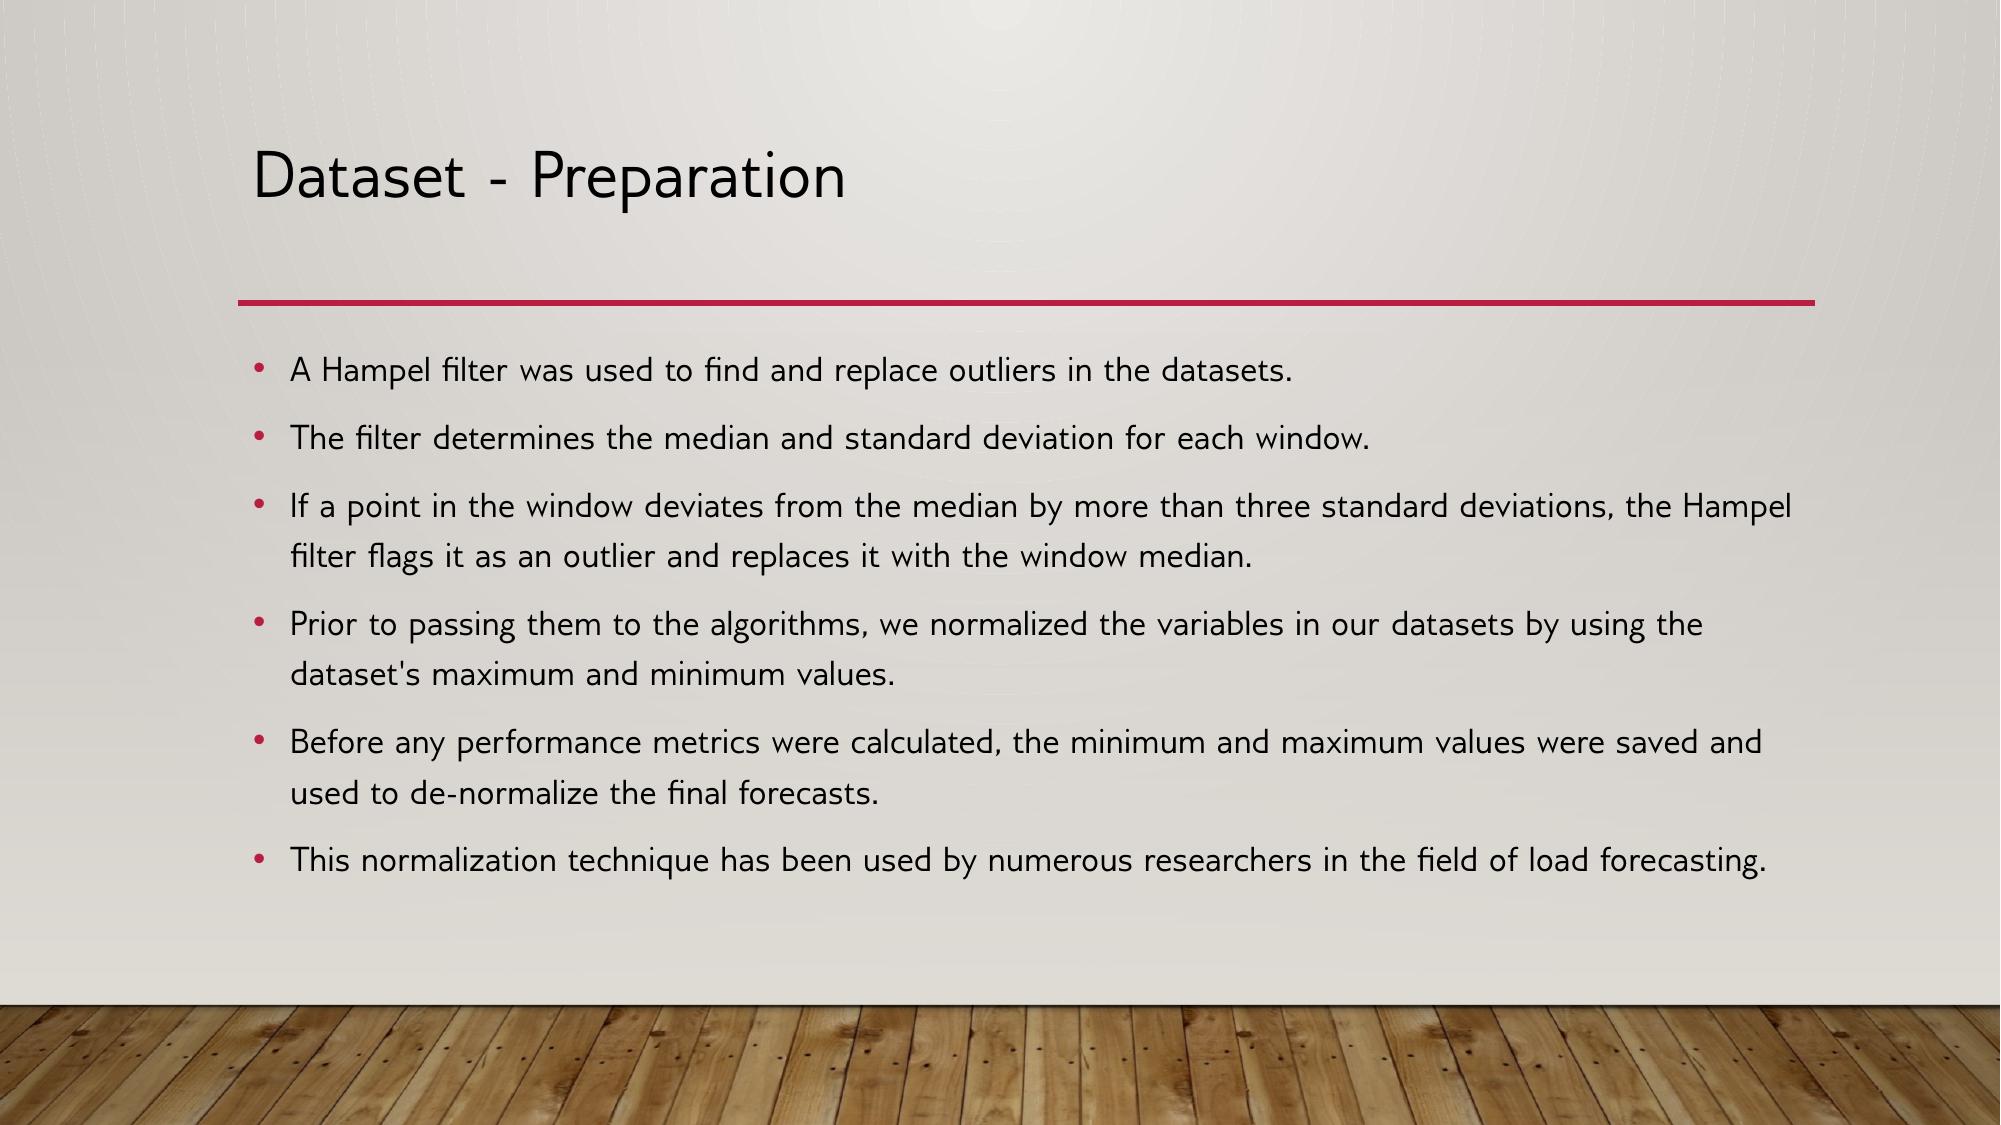

# Dataset - Preparation
A Hampel filter was used to find and replace outliers in the datasets.
The filter determines the median and standard deviation for each window.
If a point in the window deviates from the median by more than three standard deviations, the Hampel filter flags it as an outlier and replaces it with the window median.
Prior to passing them to the algorithms, we normalized the variables in our datasets by using the dataset's maximum and minimum values.
Before any performance metrics were calculated, the minimum and maximum values were saved and used to de-normalize the final forecasts.
This normalization technique has been used by numerous researchers in the field of load forecasting.